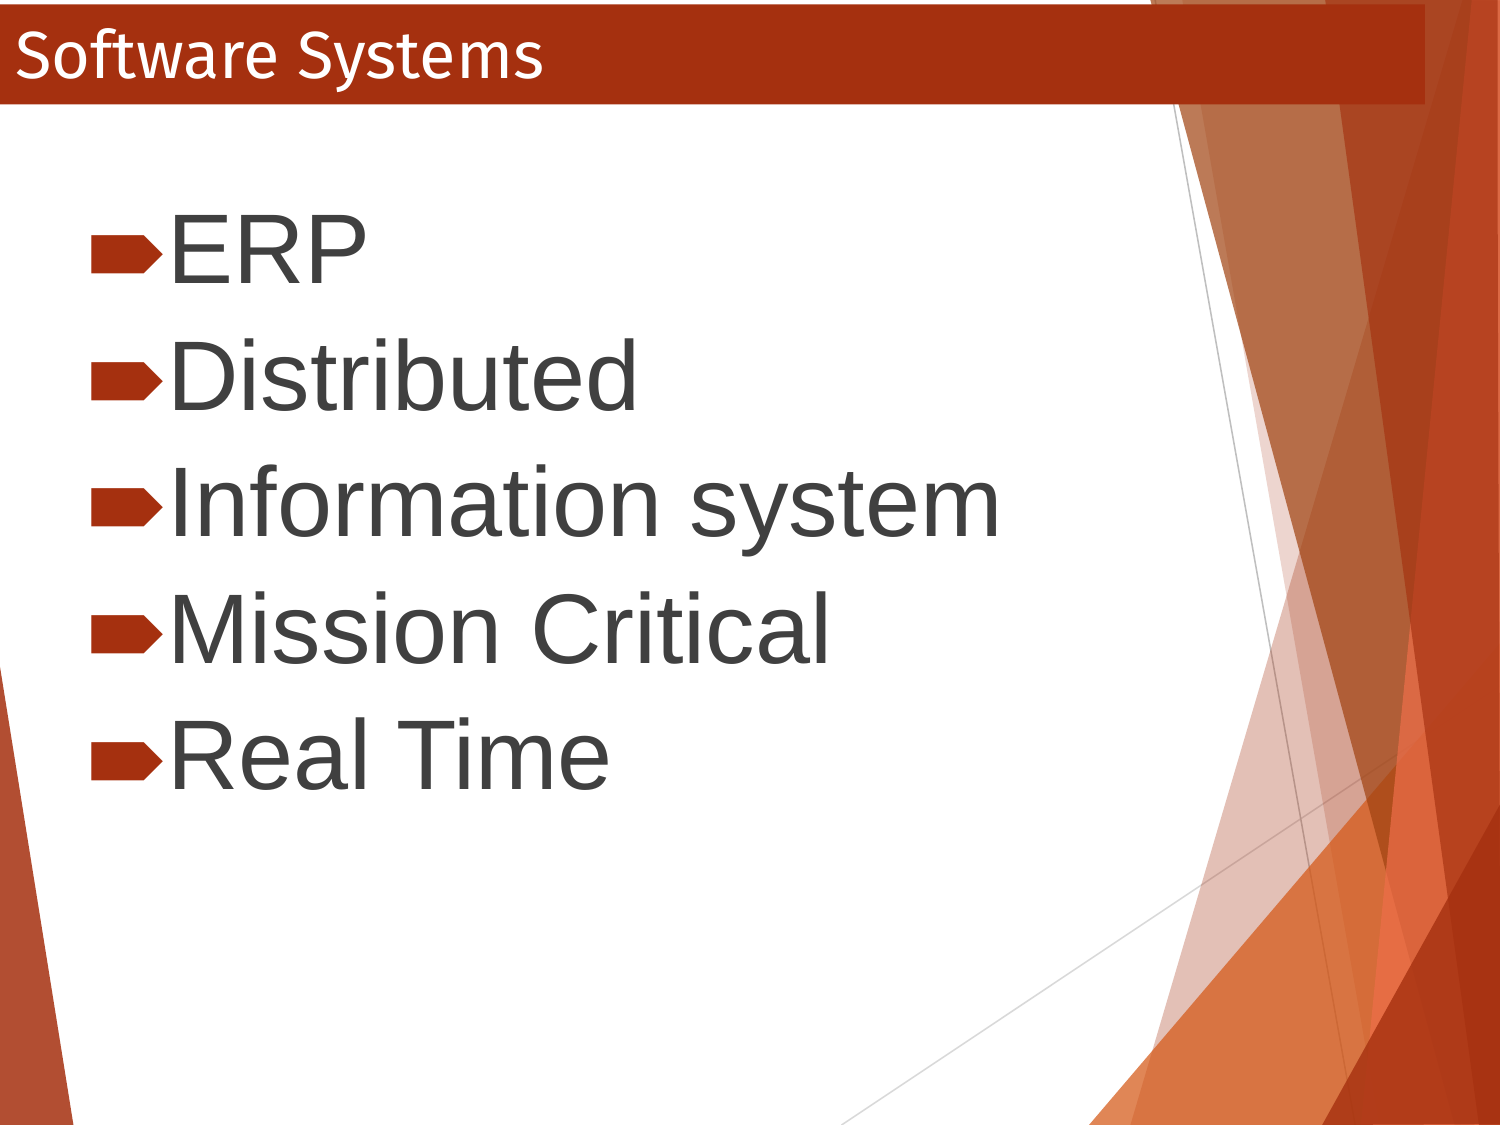

# Software Systems
ERP
Distributed
Information system
Mission Critical
Real Time